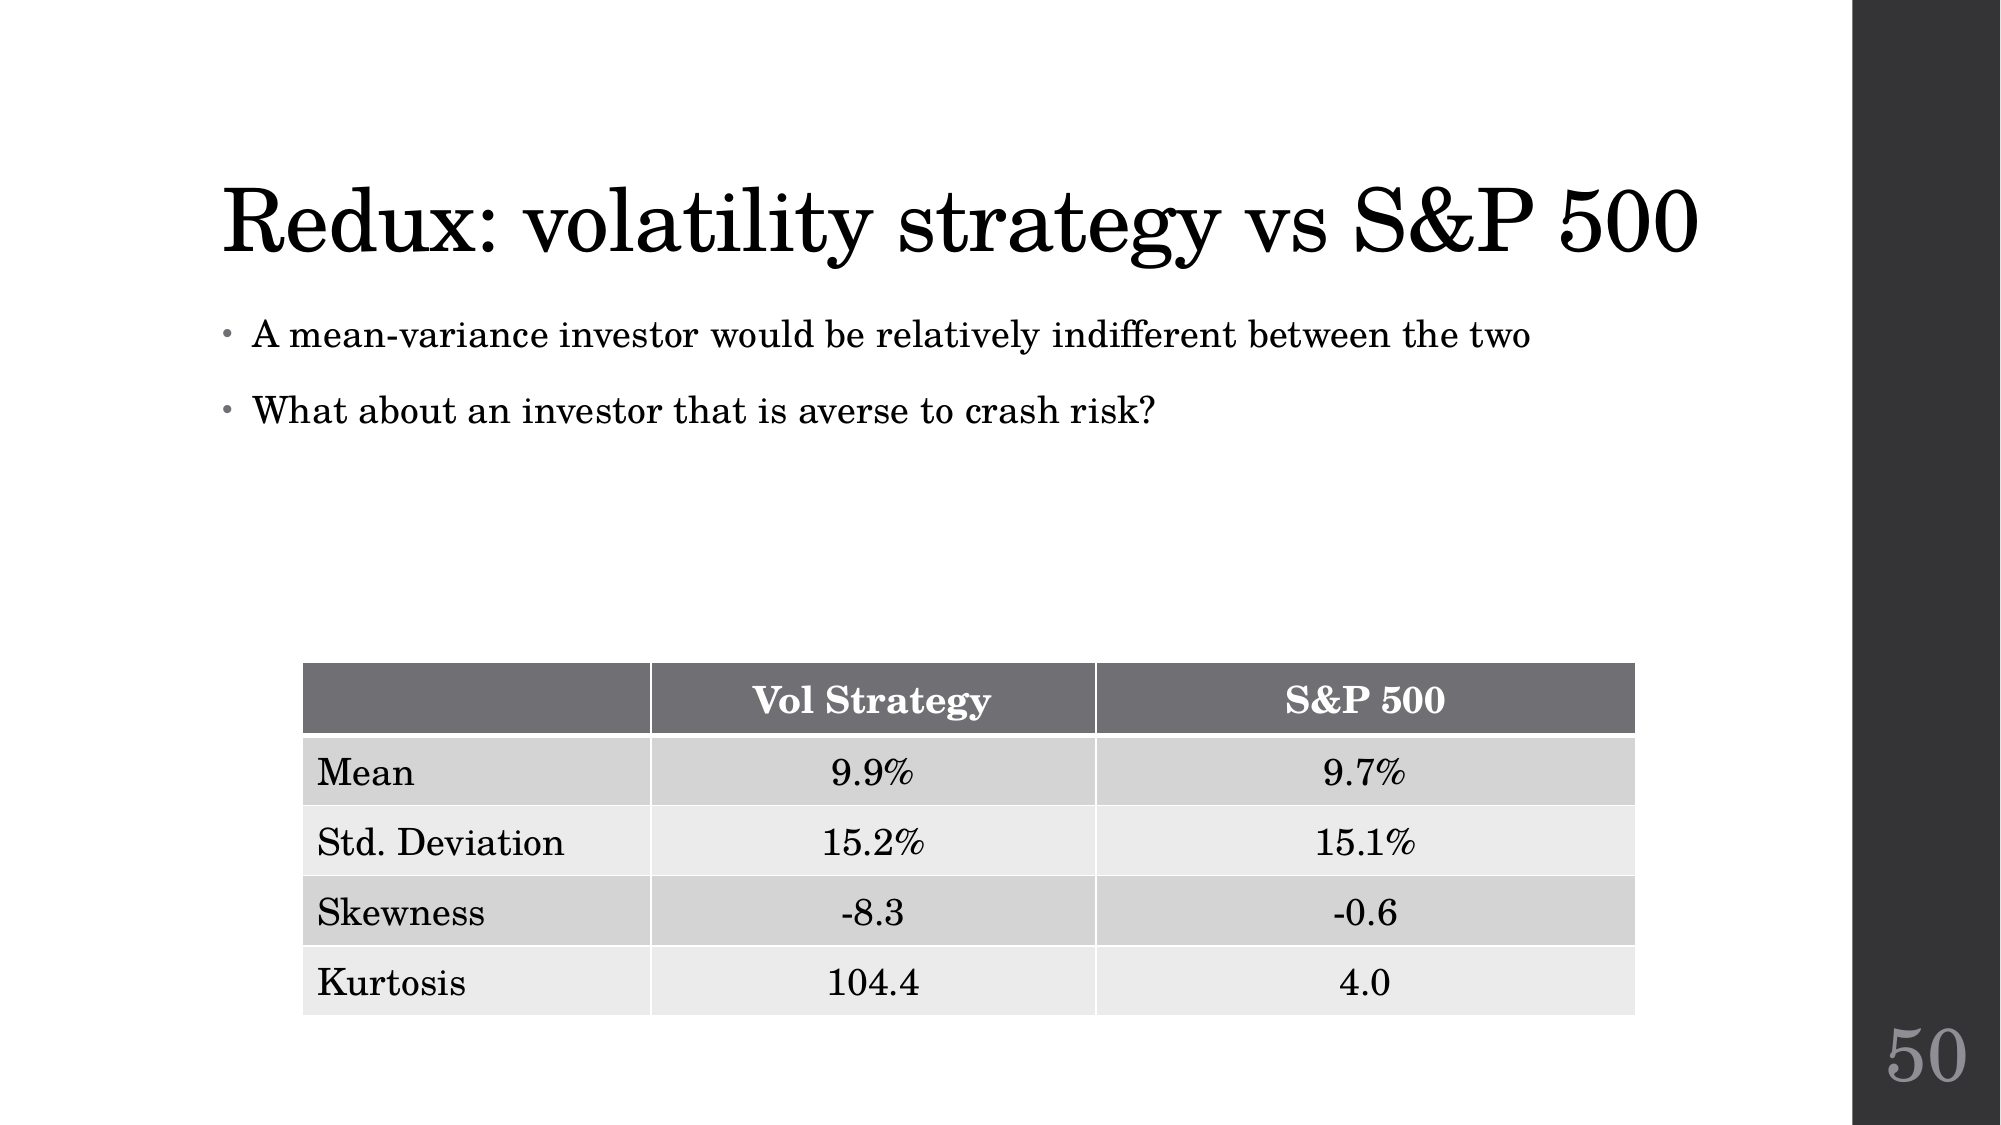

# Redux: volatility strategy vs S&P 500
50
A mean-variance investor would be relatively indifferent between the two
What about an investor that is averse to crash risk?
|  | Vol Strategy | S&P 500 |
| --- | --- | --- |
| Mean | 9.9% | 9.7% |
| Std. Deviation | 15.2% | 15.1% |
| Skewness | -8.3 | -0.6 |
| Kurtosis | 104.4 | 4.0 |